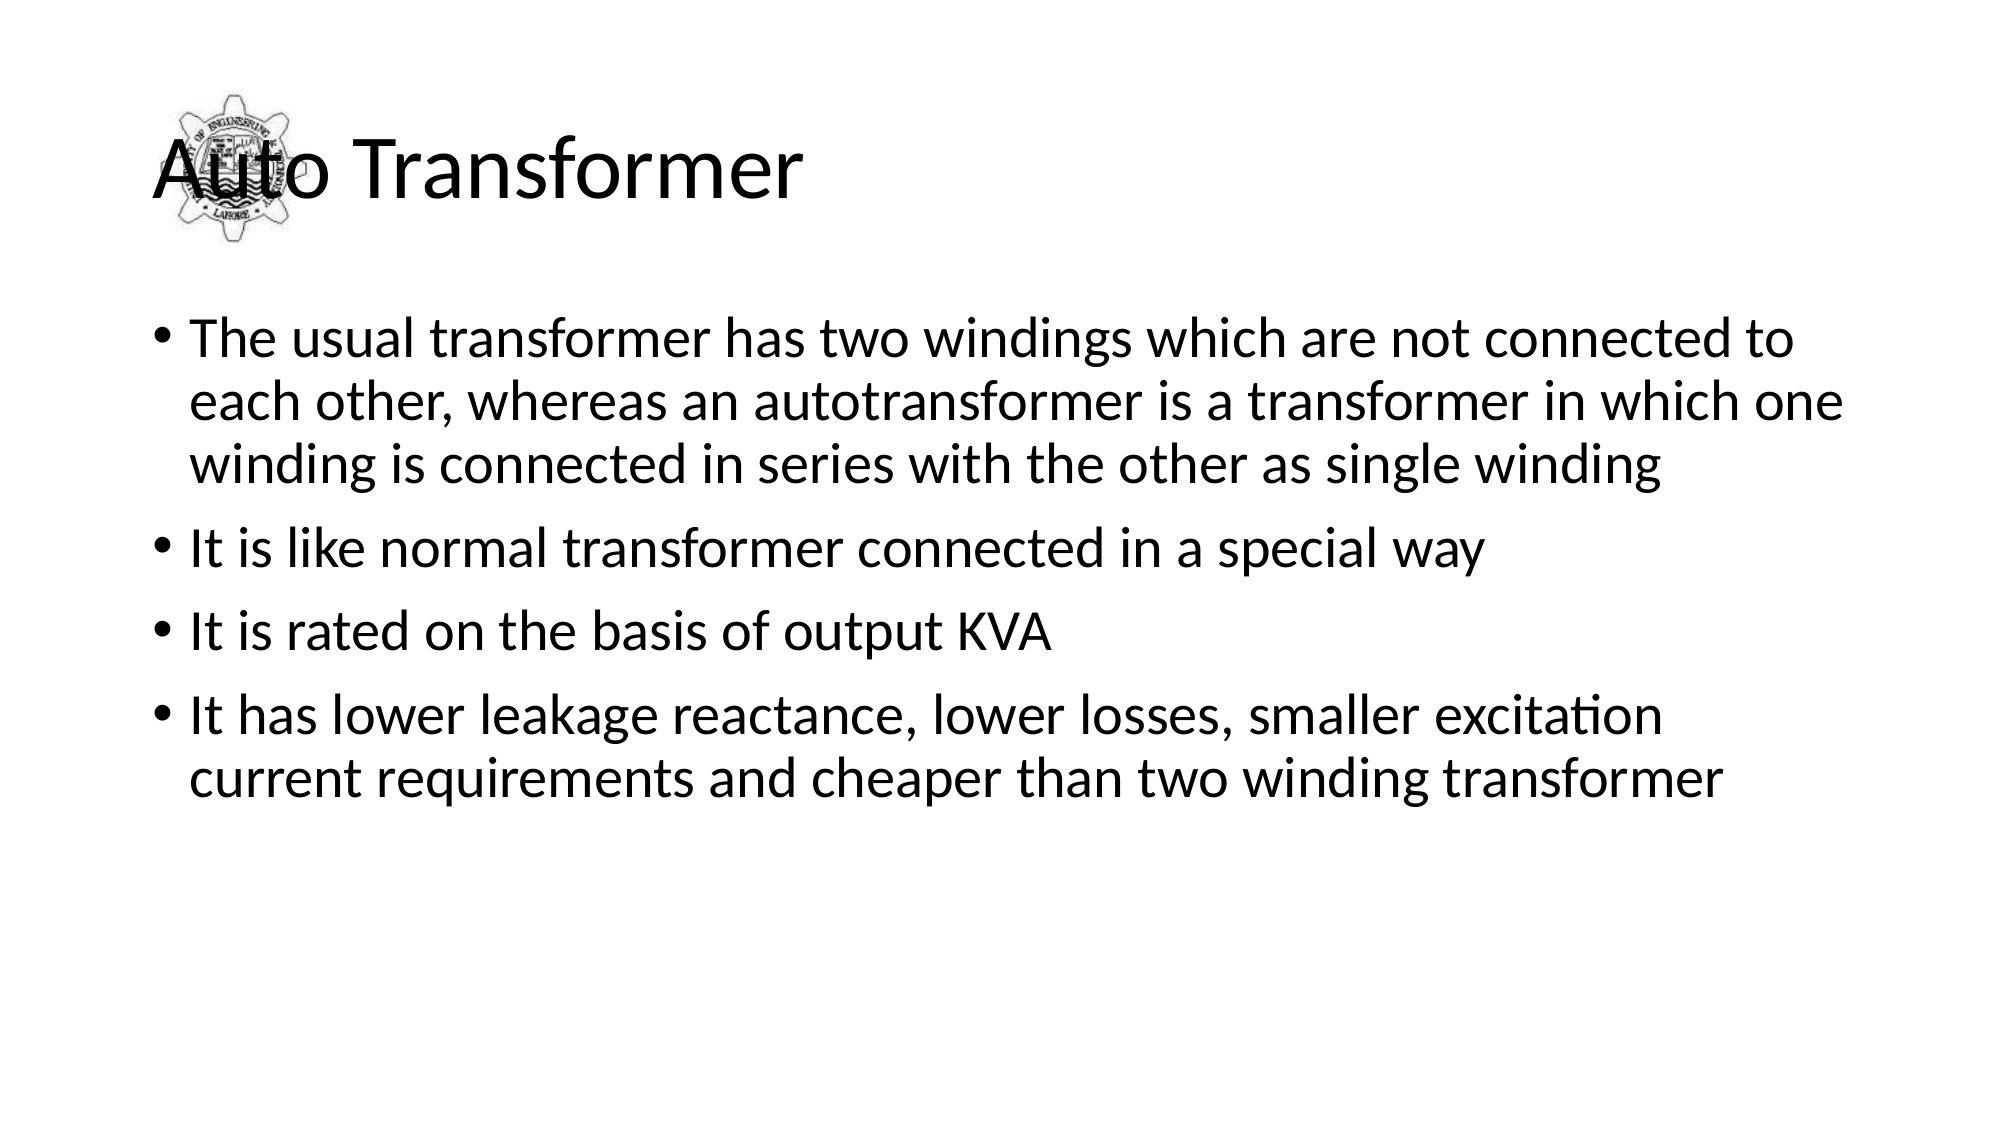

# Auto Transformer
The usual transformer has two windings which are not connected to each other, whereas an autotransformer is a transformer in which one winding is connected in series with the other as single winding
It is like normal transformer connected in a special way
It is rated on the basis of output KVA
It has lower leakage reactance, lower losses, smaller excitation current requirements and cheaper than two winding transformer